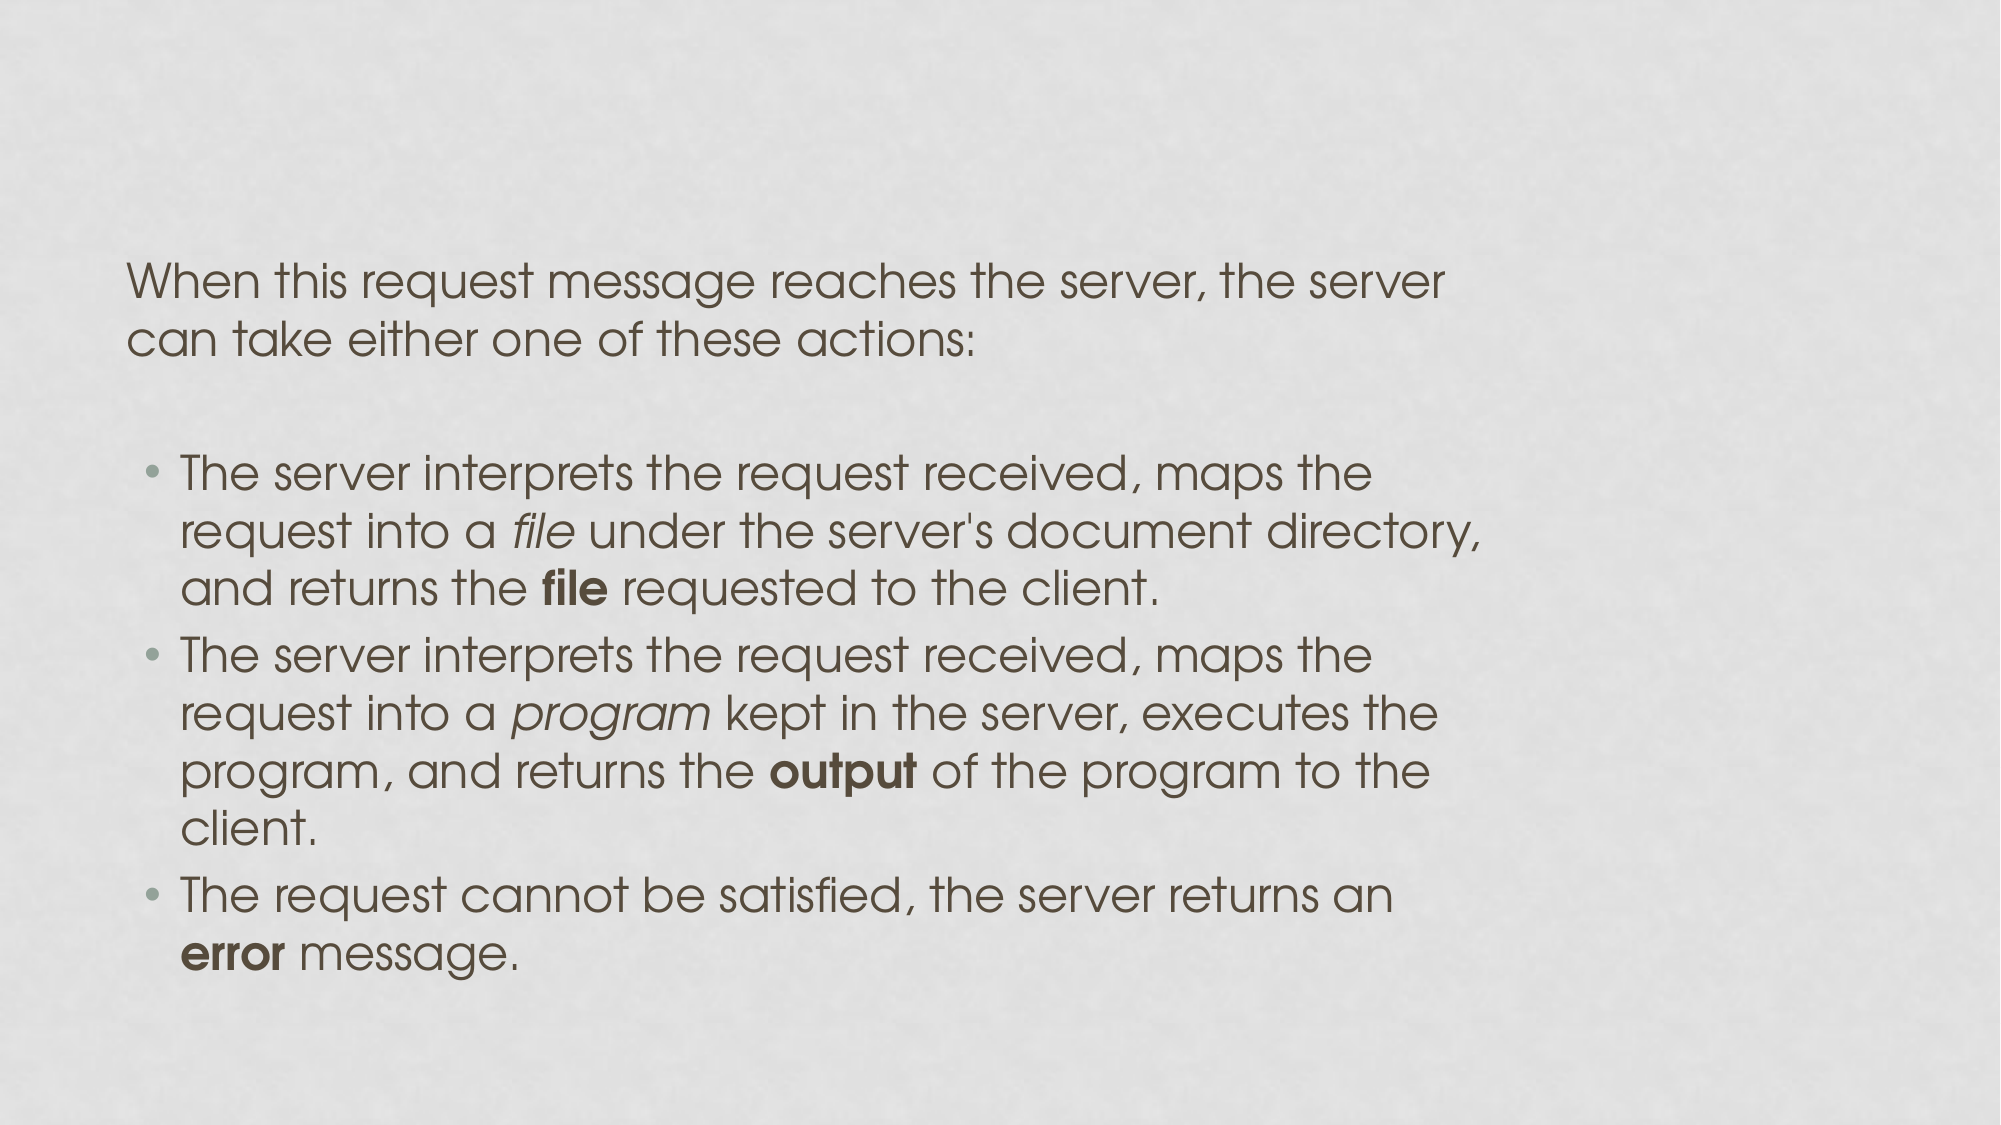

When this request message reaches the server, the server can take either one of these actions:

The server interprets the request received, maps the request into a file under the server's document directory, and returns the file requested to the client.
The server interprets the request received, maps the request into a program kept in the server, executes the program, and returns the output of the program to the client.
The request cannot be satisfied, the server returns an error message.

veena suresh,PESU